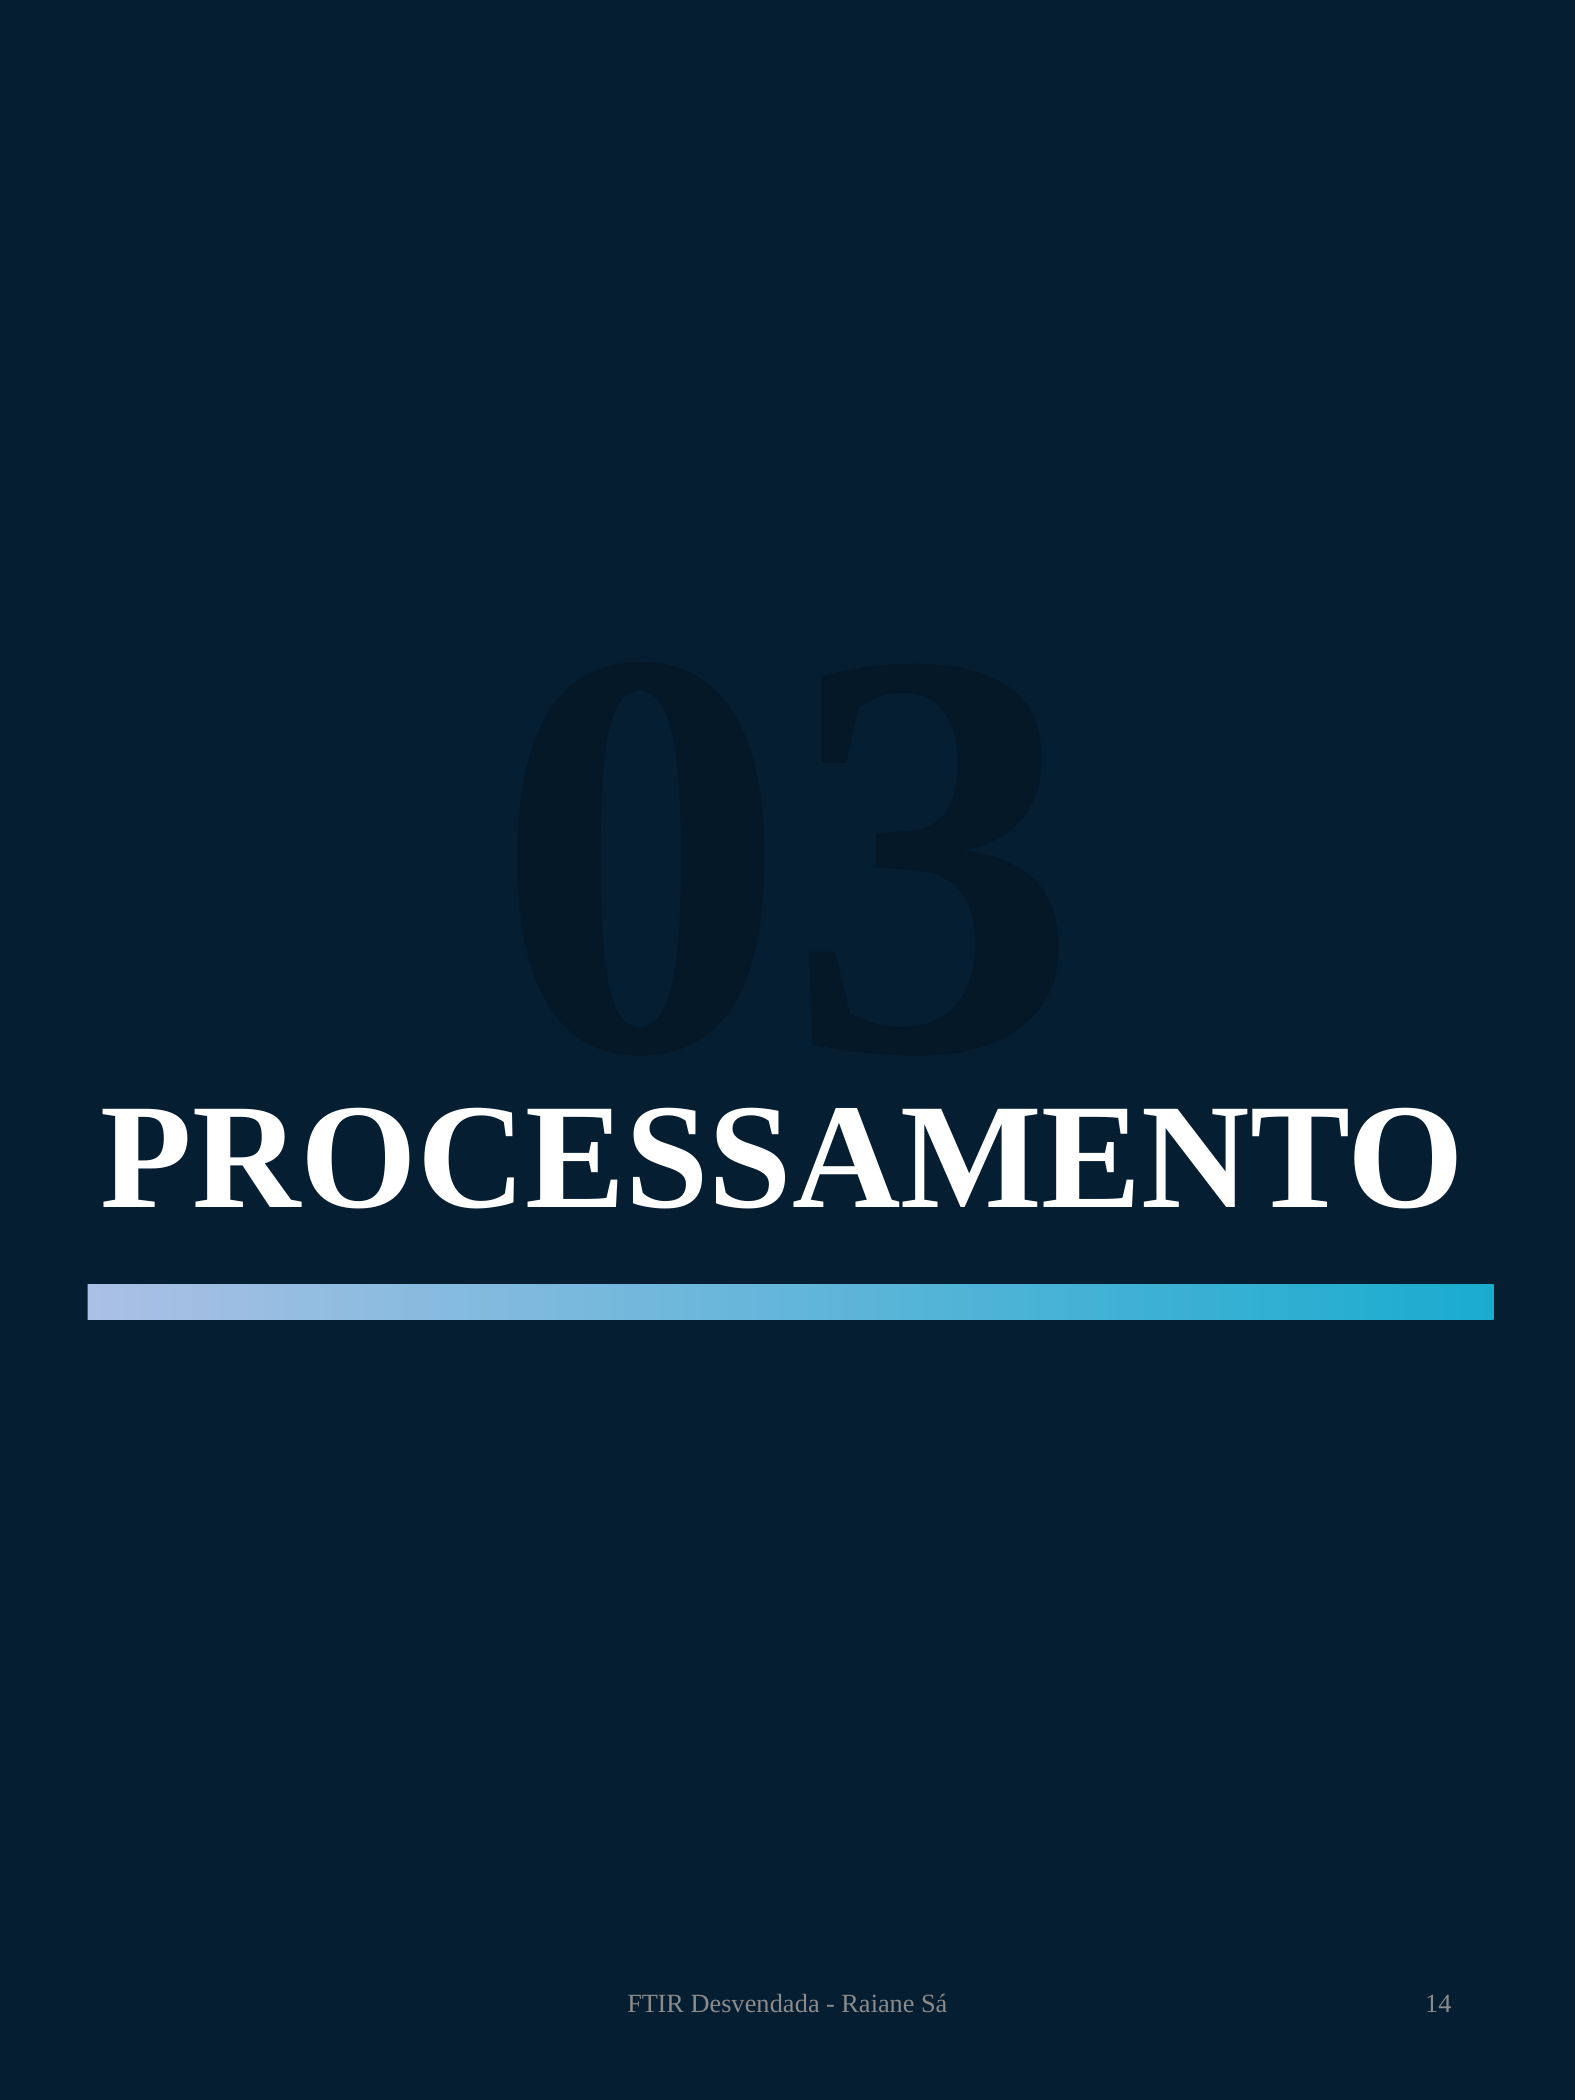

03
PROCESSAMENTO

FTIR Desvendada - Raiane Sá
14